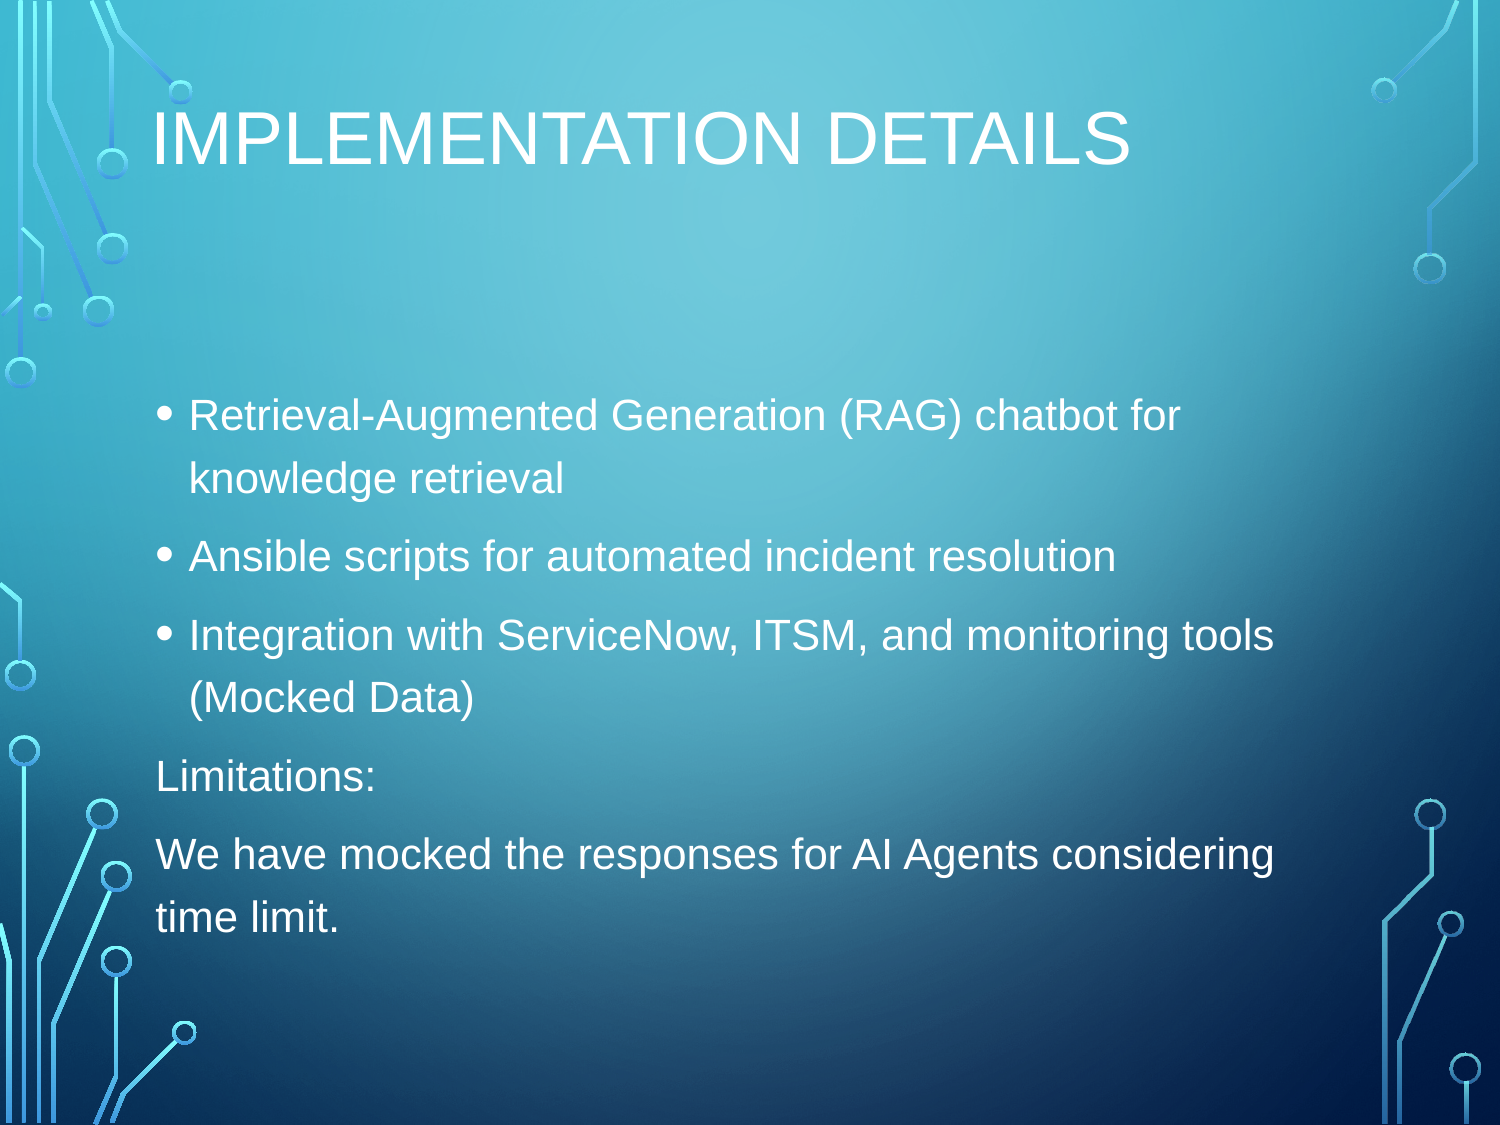

# Implementation Details
Retrieval-Augmented Generation (RAG) chatbot for knowledge retrieval
Ansible scripts for automated incident resolution
Integration with ServiceNow, ITSM, and monitoring tools (Mocked Data)
Limitations:
We have mocked the responses for AI Agents considering time limit.